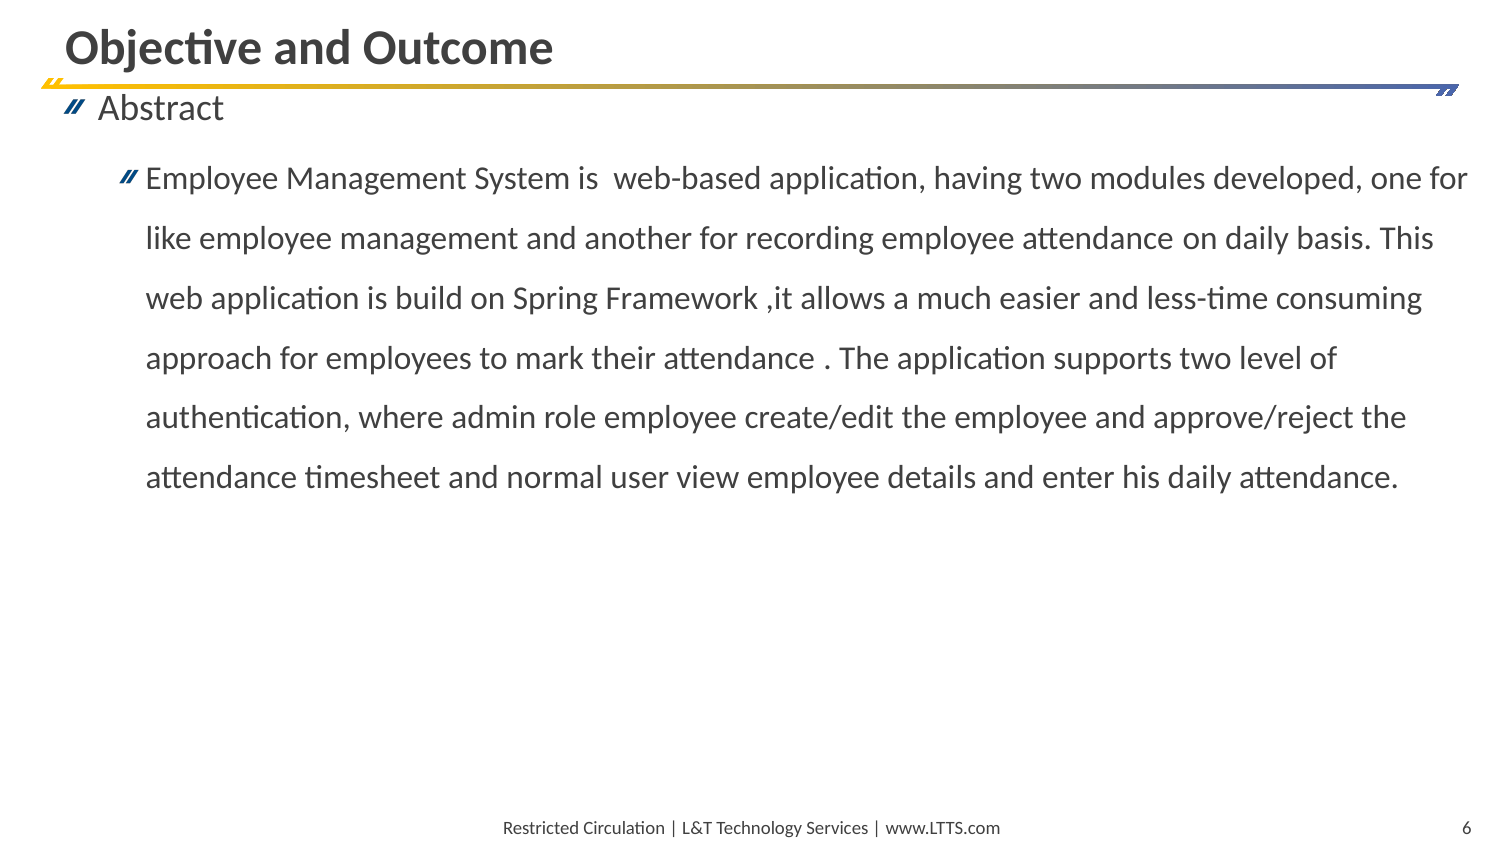

# Objective and Outcome
 Abstract
Employee Management System is  web-based application, having two modules developed, one for like employee management and another for recording employee attendance on daily basis. This web application is build on Spring Framework ,it allows a much easier and less-time consuming approach for employees to mark their attendance . The application supports two level of authentication, where admin role employee create/edit the employee and approve/reject the attendance timesheet and normal user view employee details and enter his daily attendance.